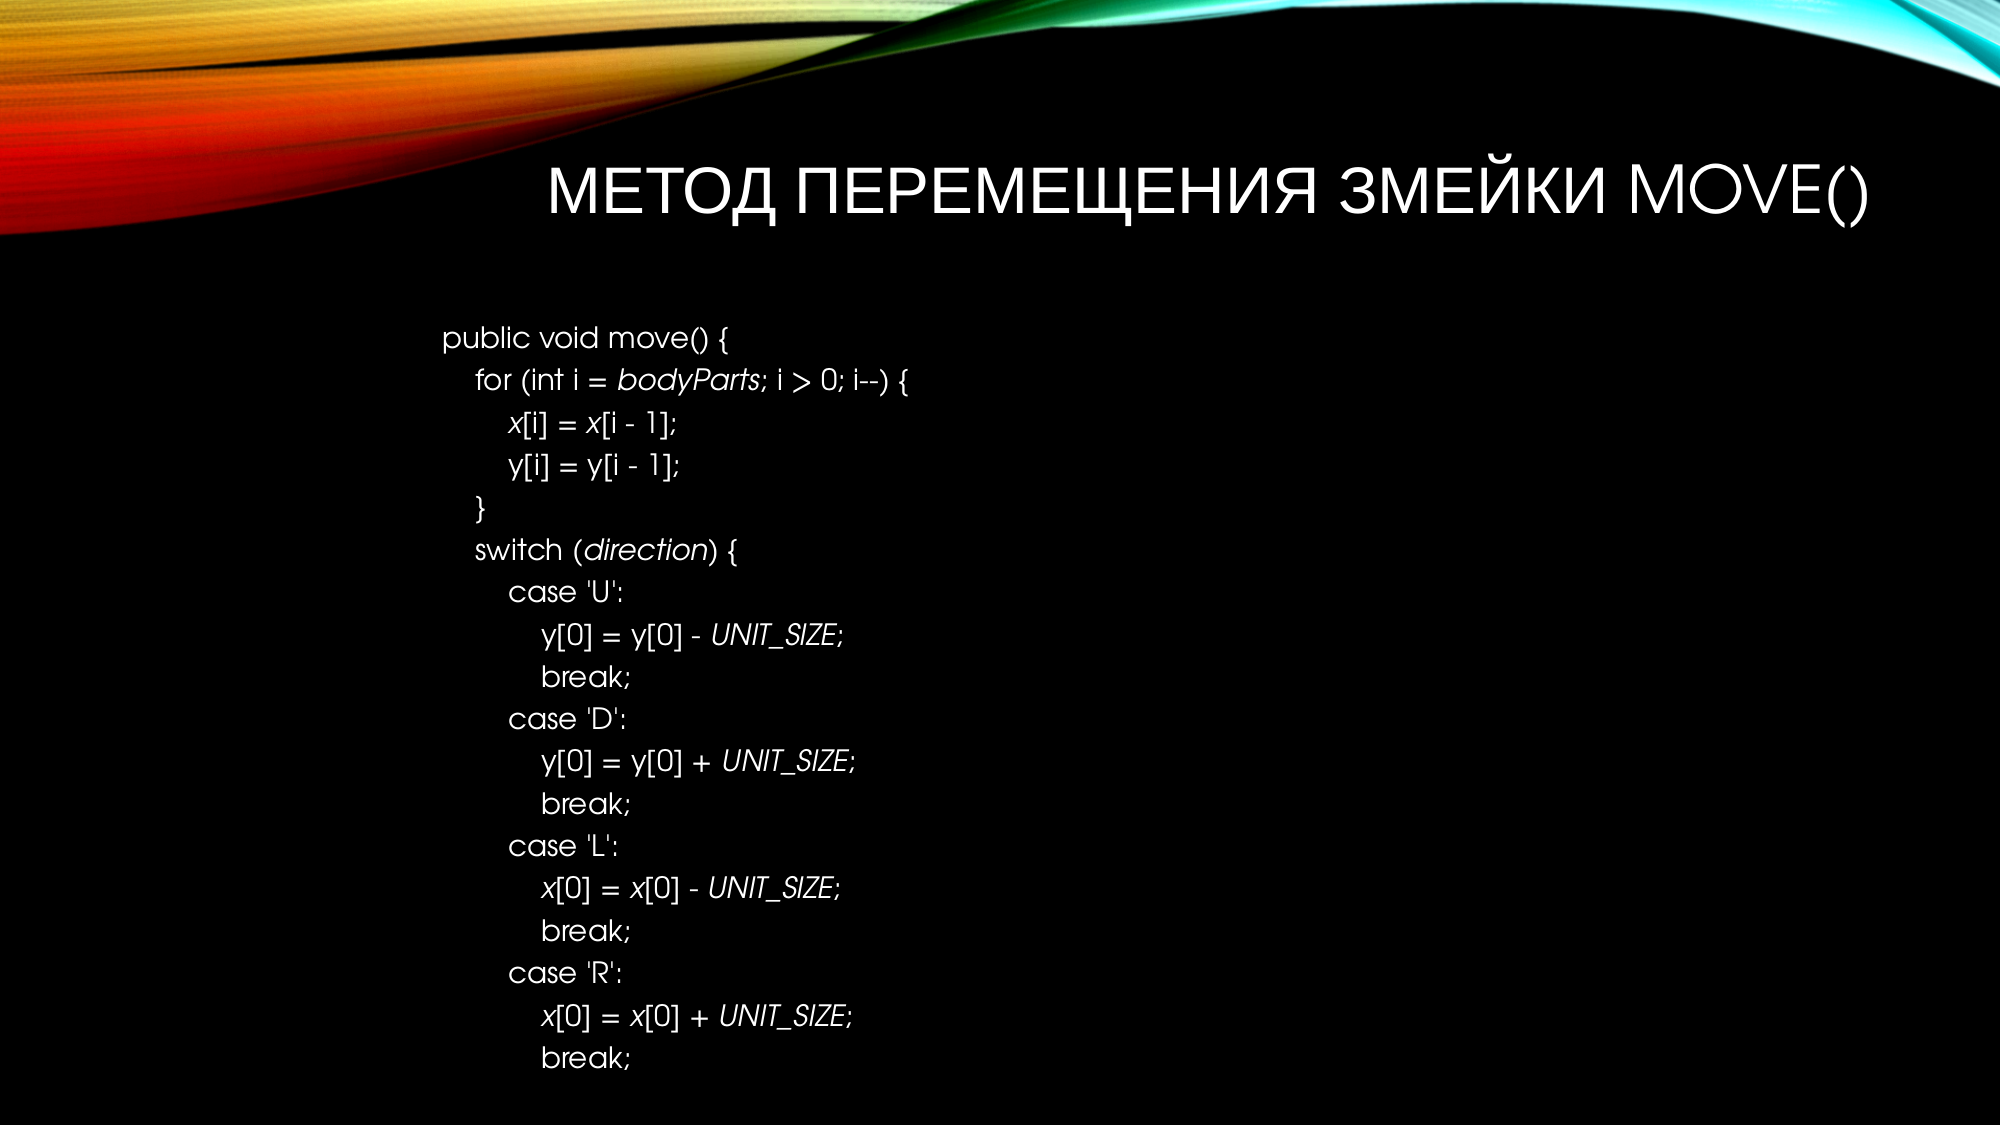

# Метод перемещения змейки move()
public void move() {
    for (int i = bodyParts; i > 0; i--) {
        x[i] = x[i - 1];
        y[i] = y[i - 1];
    }
    switch (direction) {
        case 'U':
            y[0] = y[0] - UNIT_SIZE;
            break;
        case 'D':
            y[0] = y[0] + UNIT_SIZE;
            break;
        case 'L':
            x[0] = x[0] - UNIT_SIZE;
            break;
        case 'R':
            x[0] = x[0] + UNIT_SIZE;
            break;